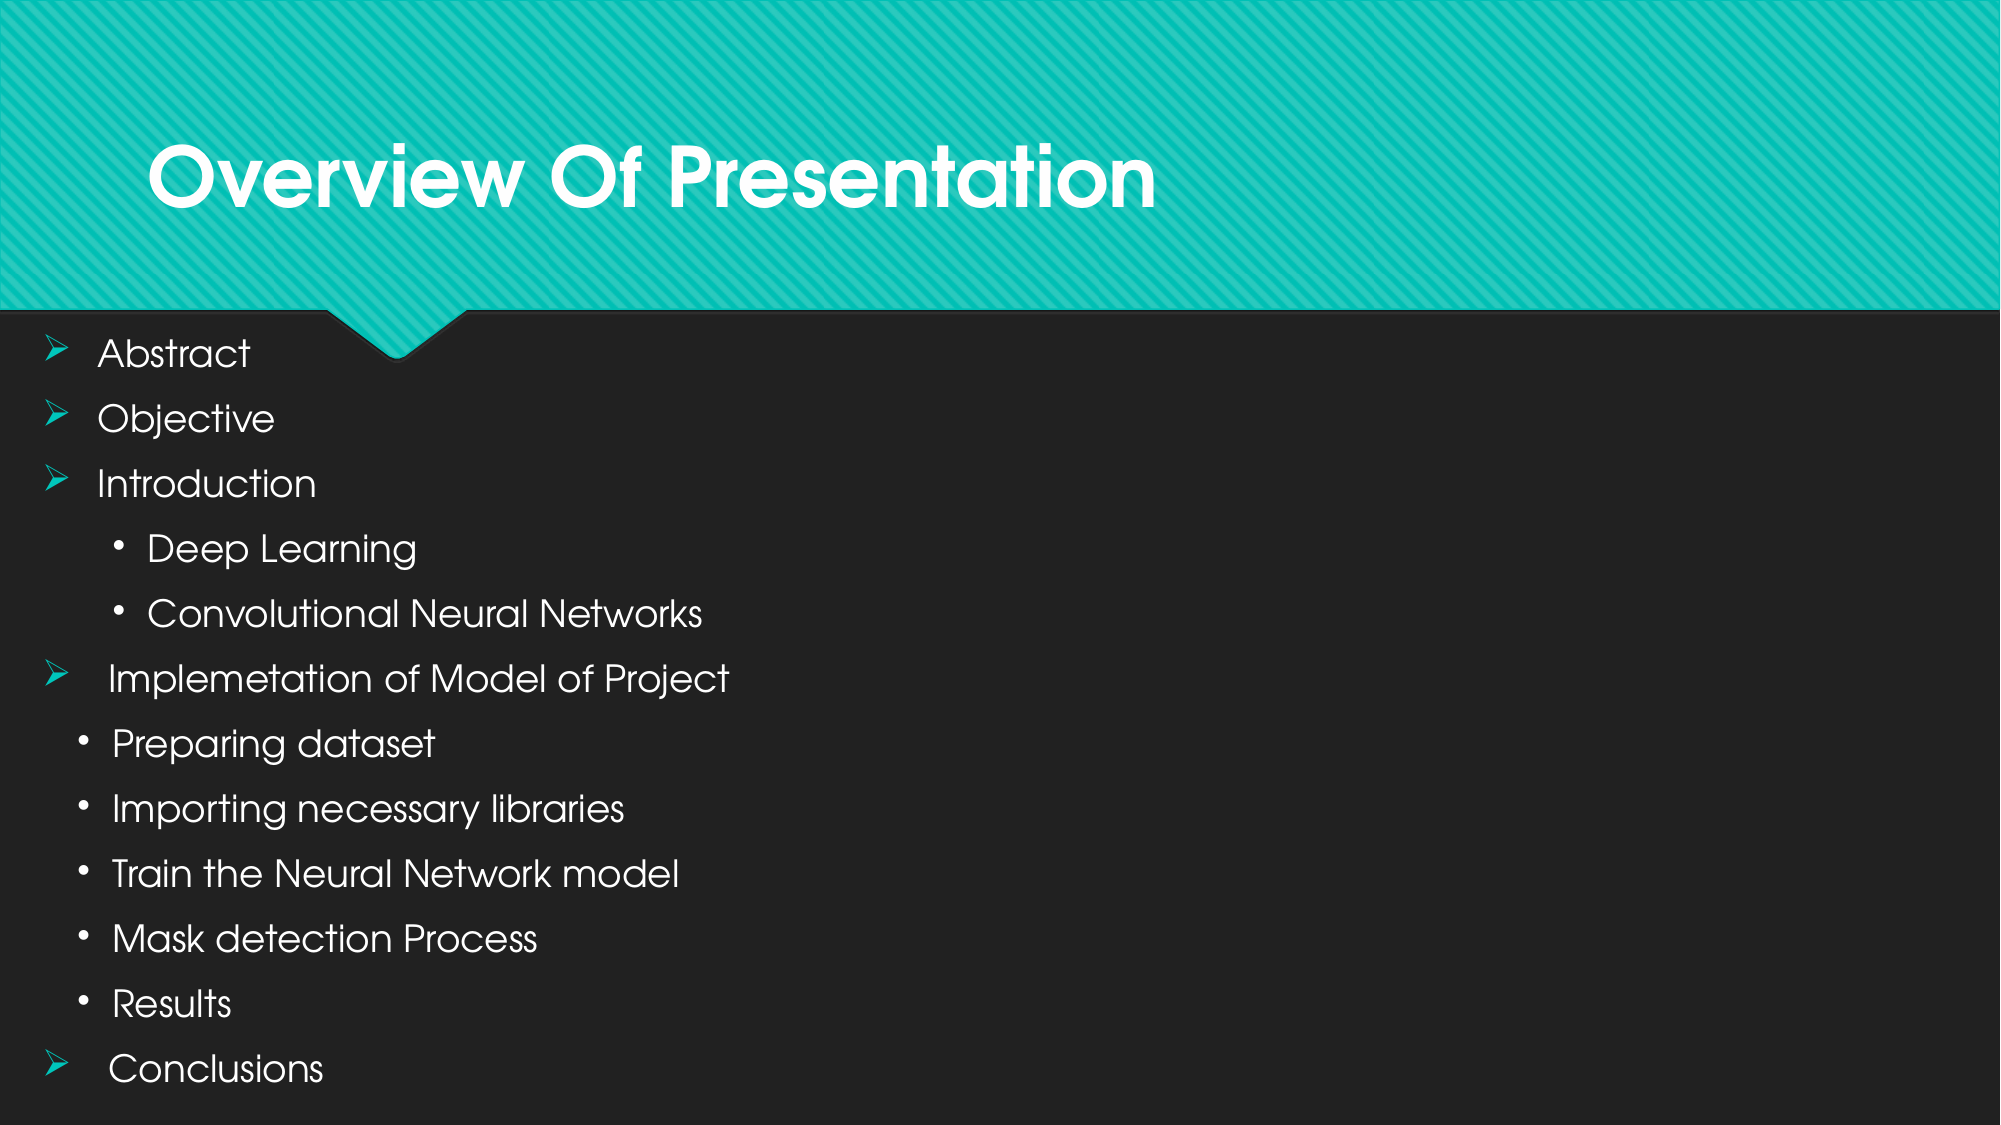

Overview Of Presentation
Abstract
Objective
Introduction
Deep Learning
Convolutional Neural Networks
 Implemetation of Model of Project
Preparing dataset
Importing necessary libraries
Train the Neural Network model
Mask detection Process
Results
 Conclusions